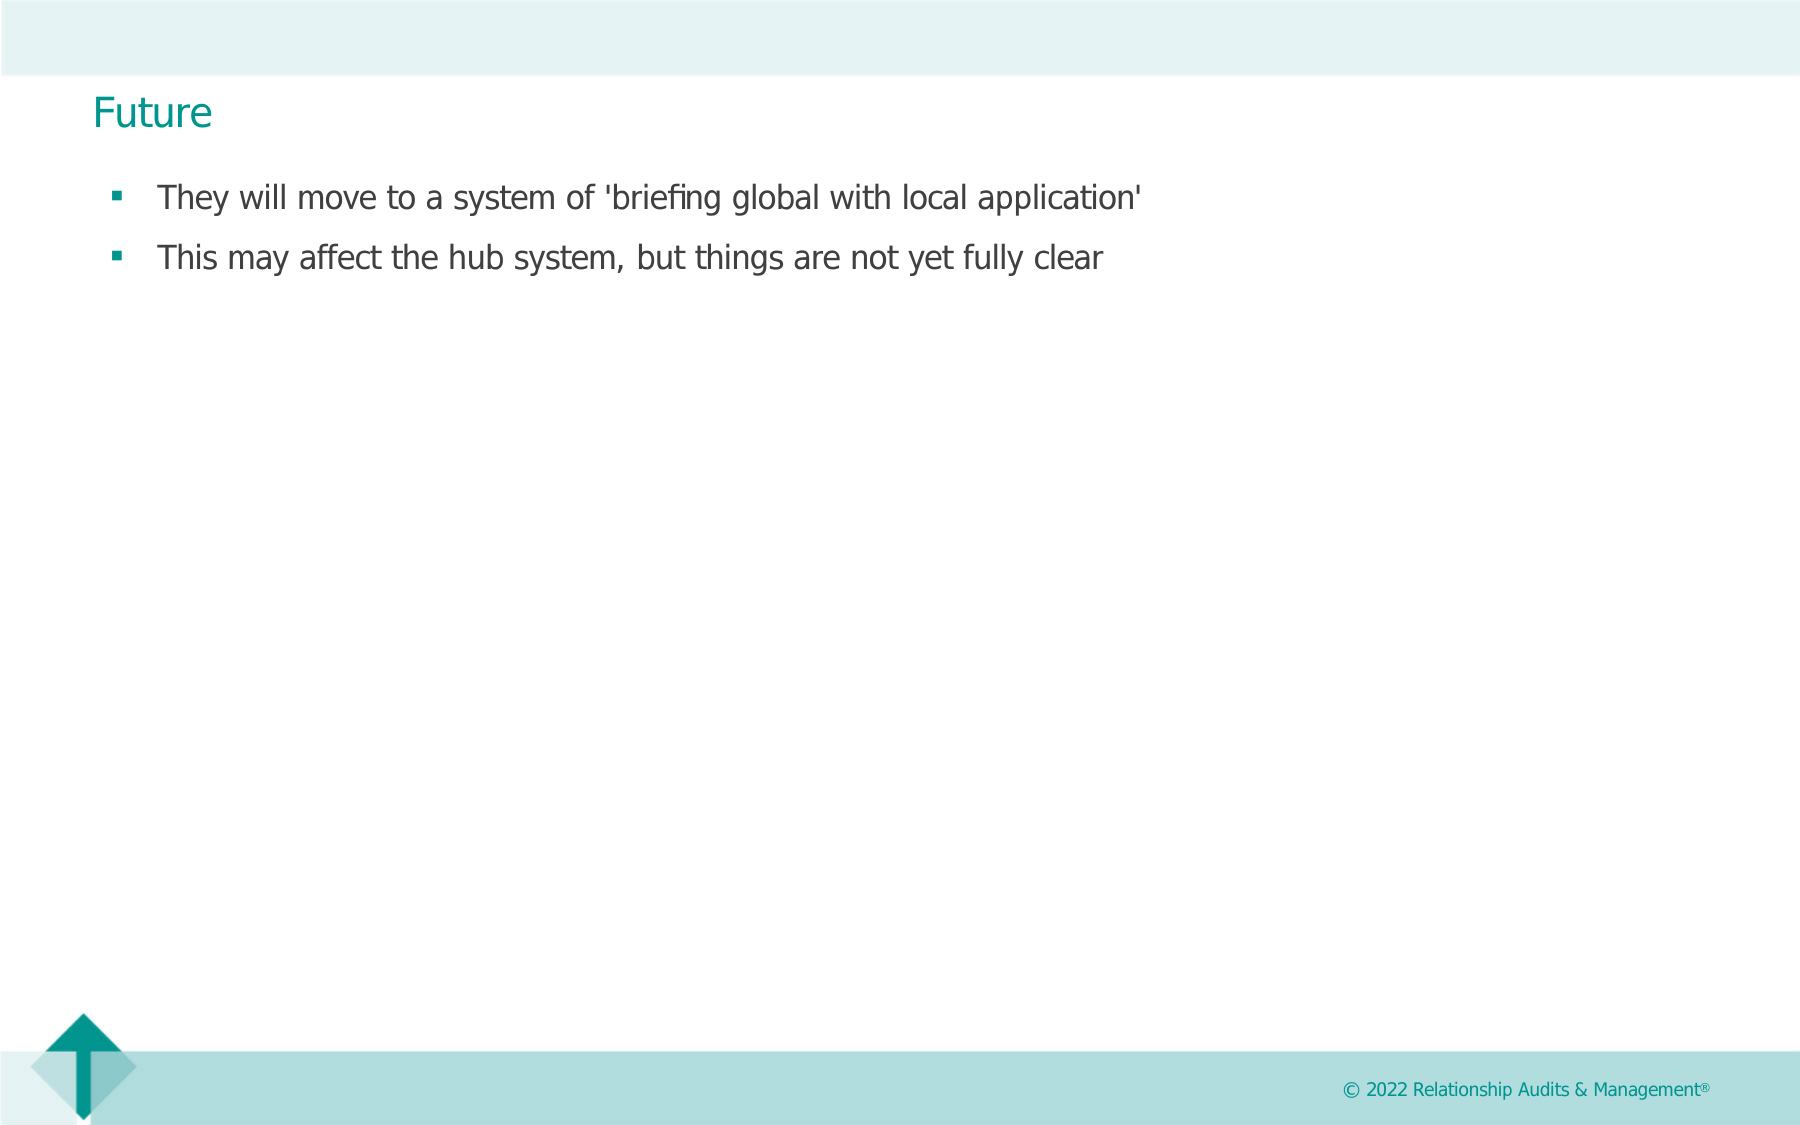

Future
They will move to a system of 'briefing global with local application'
This may affect the hub system, but things are not yet fully clear
© 2022 Relationship Audits & Management®